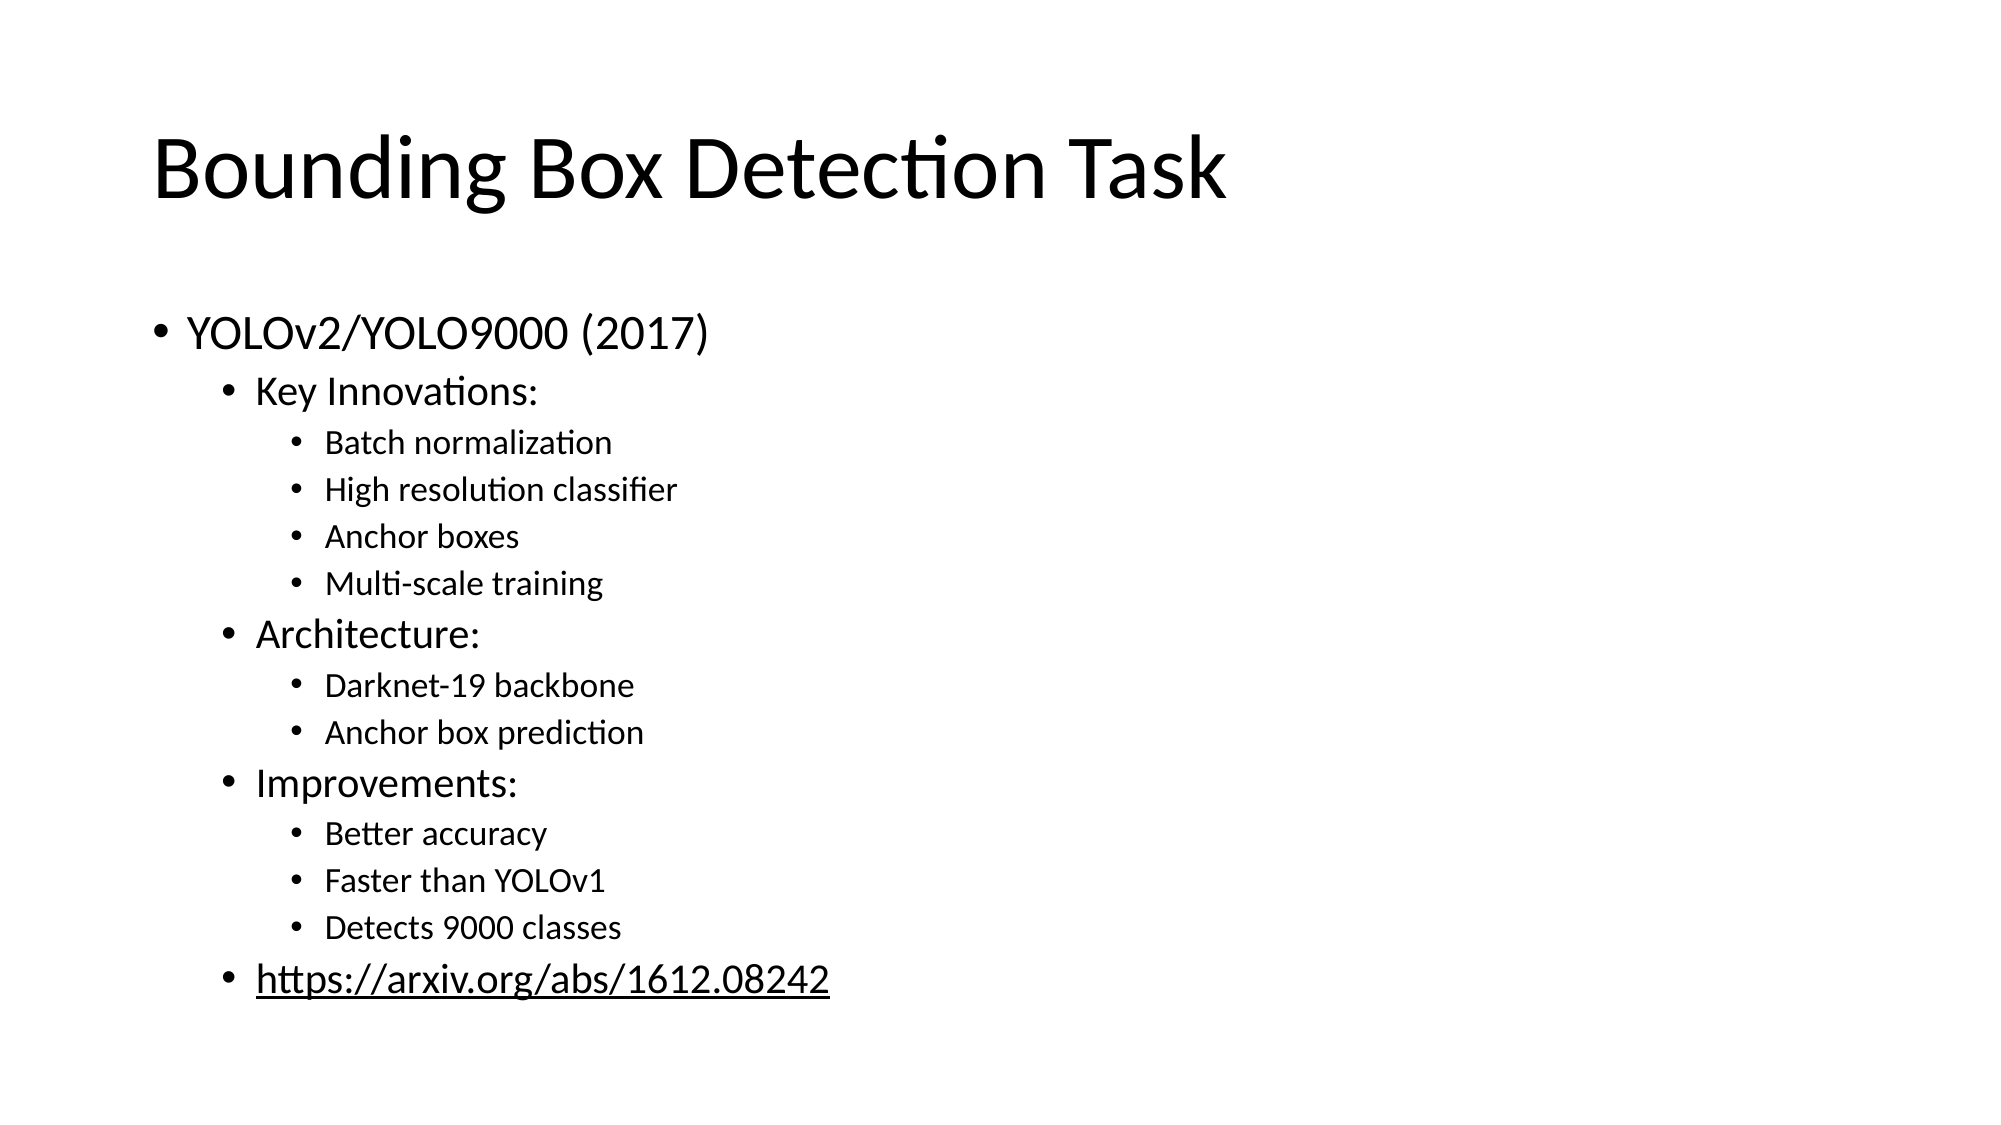

# Bounding Box Detection Task
YOLOv2/YOLO9000 (2017)
Key Innovations:
Batch normalization
High resolution classifier
Anchor boxes
Multi-scale training
Architecture:
Darknet-19 backbone
Anchor box prediction
Improvements:
Better accuracy
Faster than YOLOv1
Detects 9000 classes
https://arxiv.org/abs/1612.08242